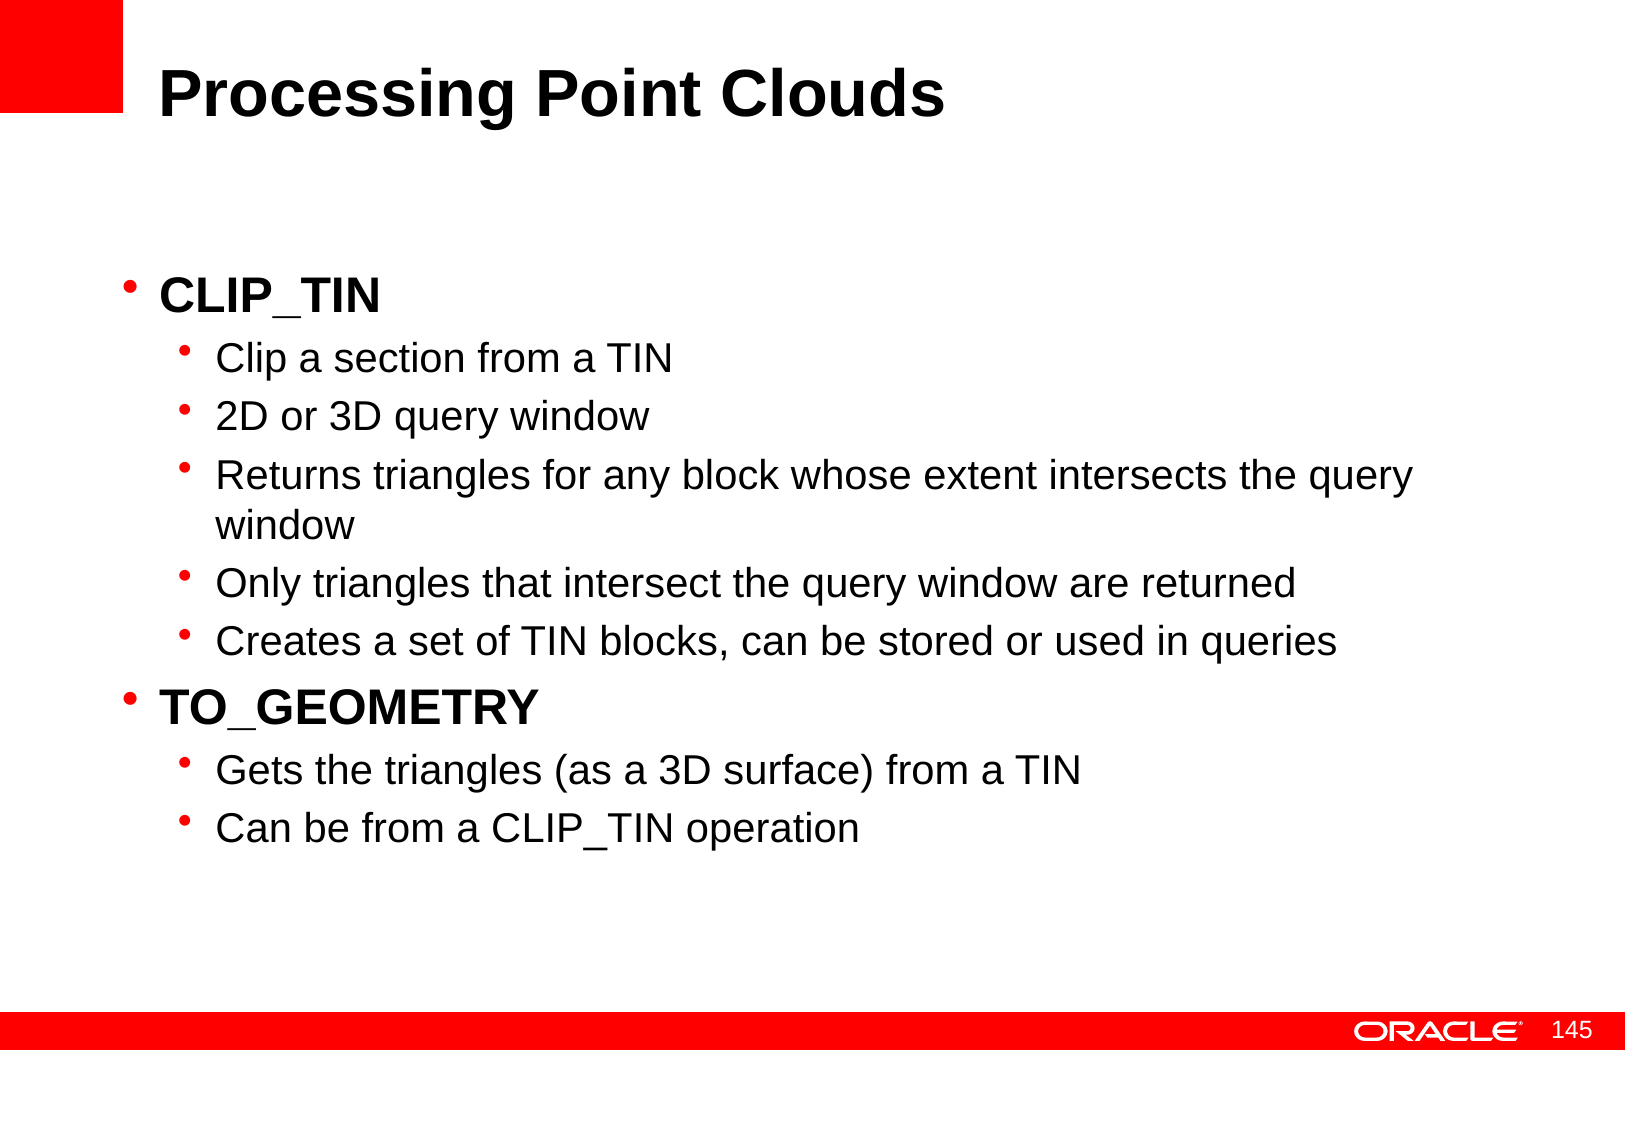

# Processing Point Clouds
CLIP_TIN
Clip a section from a TIN
2D or 3D query window
Returns triangles for any block whose extent intersects the query window
Only triangles that intersect the query window are returned
Creates a set of TIN blocks, can be stored or used in queries
TO_GEOMETRY
Gets the triangles (as a 3D surface) from a TIN
Can be from a CLIP_TIN operation